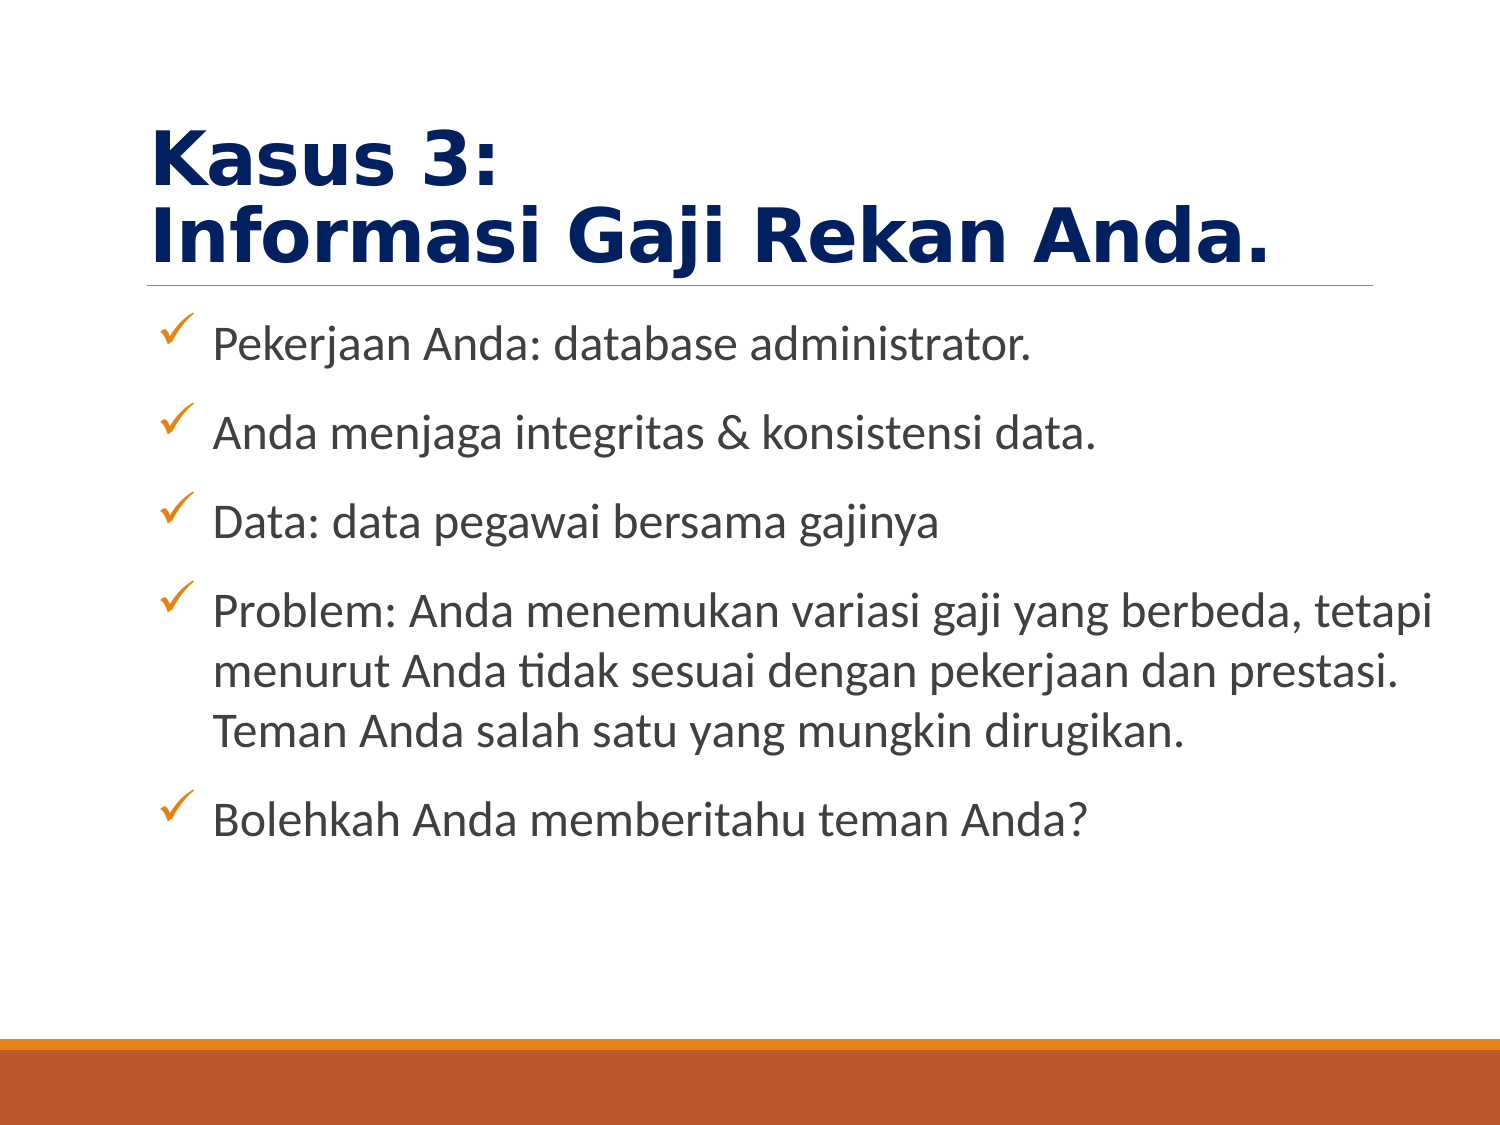

# Kasus 3: Informasi Gaji Rekan Anda.
Pekerjaan Anda: database administrator.
Anda menjaga integritas & konsistensi data.
Data: data pegawai bersama gajinya
Problem: Anda menemukan variasi gaji yang berbeda, tetapi menurut Anda tidak sesuai dengan pekerjaan dan prestasi. Teman Anda salah satu yang mungkin dirugikan.
Bolehkah Anda memberitahu teman Anda?